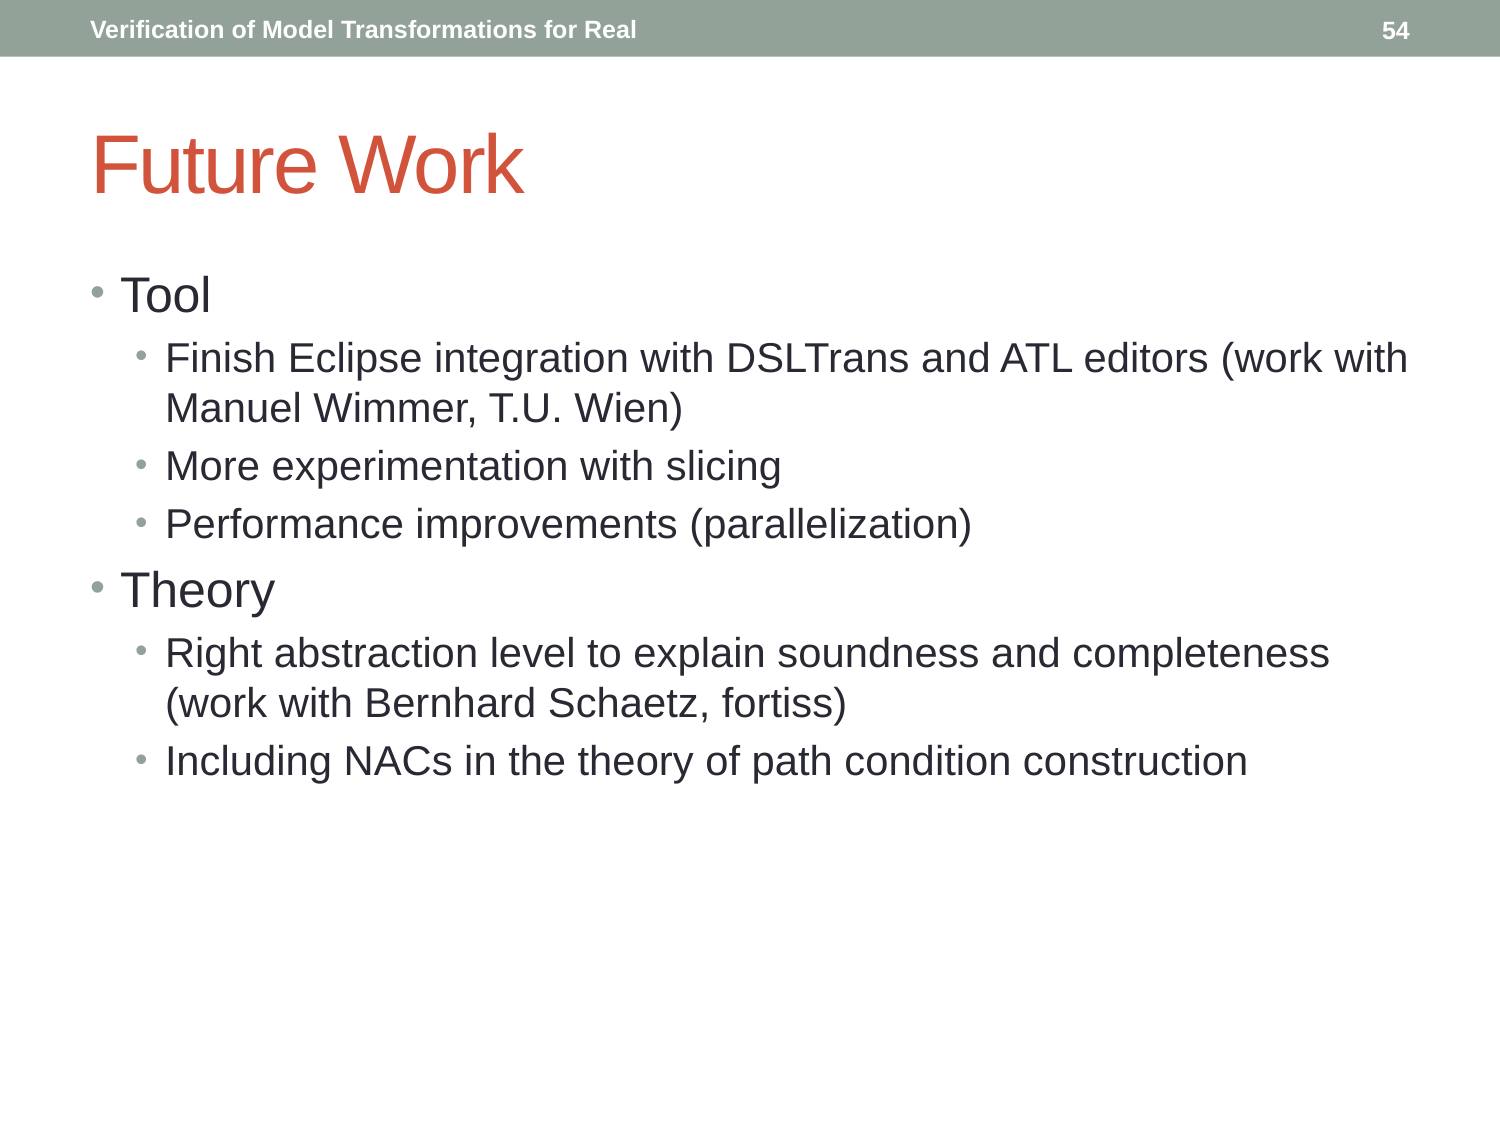

54
# Future Work
Tool
Finish Eclipse integration with DSLTrans and ATL editors (work with Manuel Wimmer, T.U. Wien)
More experimentation with slicing
Performance improvements (parallelization)
Theory
Right abstraction level to explain soundness and completeness (work with Bernhard Schaetz, fortiss)
Including NACs in the theory of path condition construction